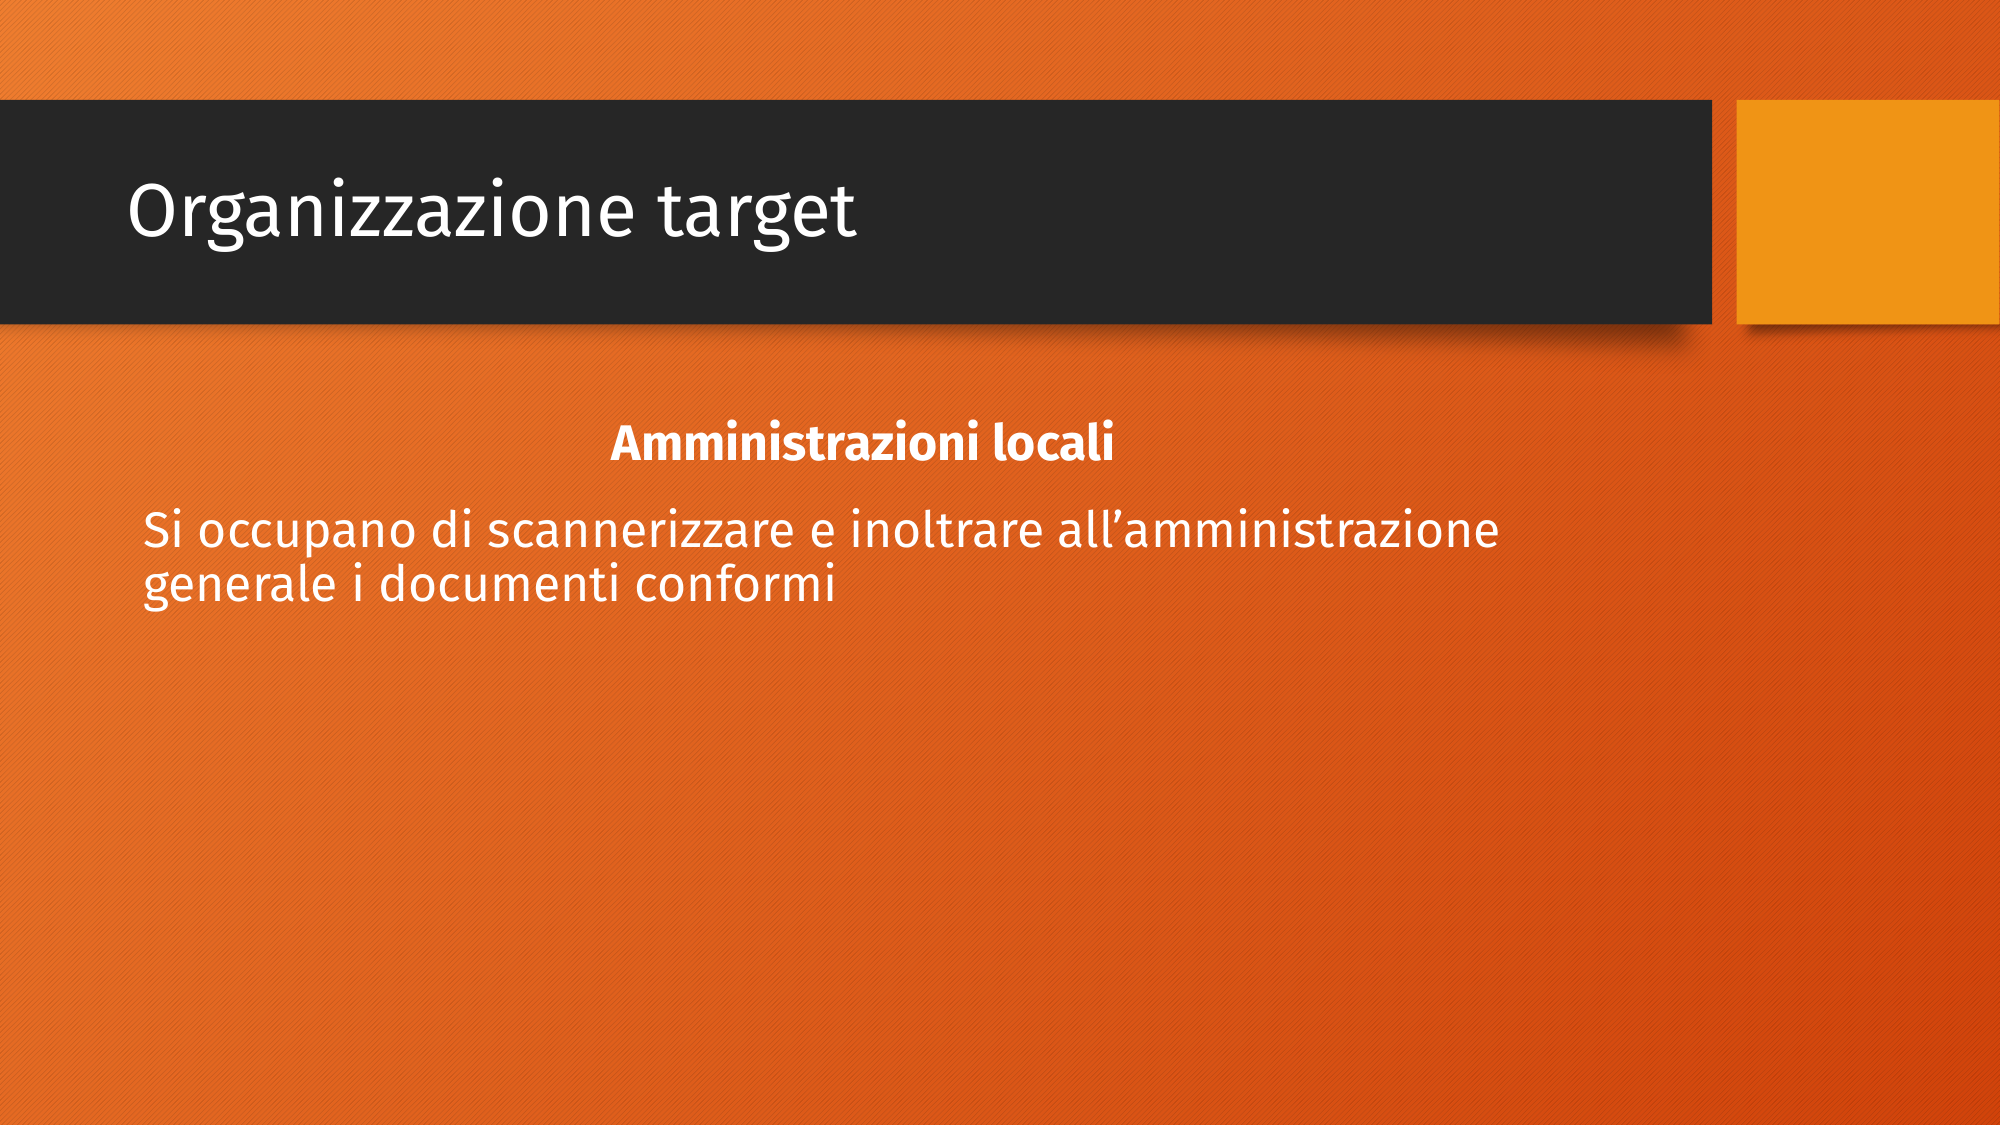

# Organizzazione target
Amministrazioni locali
Si occupano di scannerizzare e inoltrare all’amministrazione generale i documenti conformi